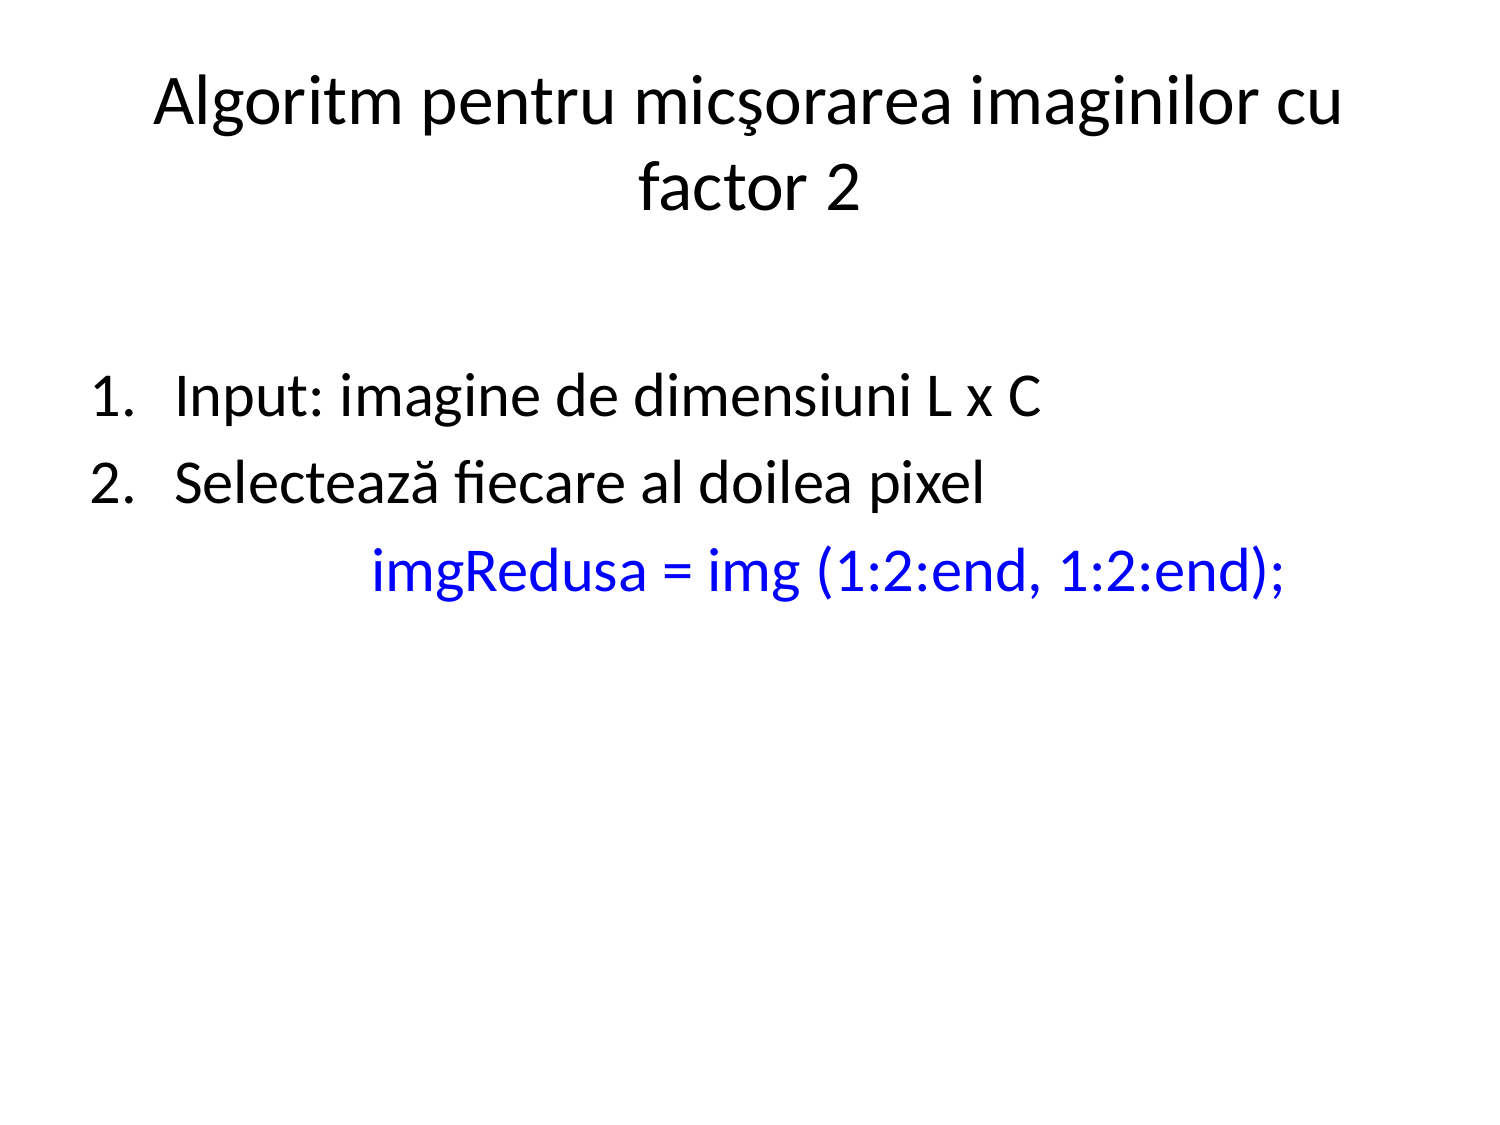

# Algoritm pentru micşorarea imaginilor cu factor 2

Input: imagine de dimensiuni L x C
Selectează fiecare al doilea pixel
		imgRedusa = img (1:2:end, 1:2:end);